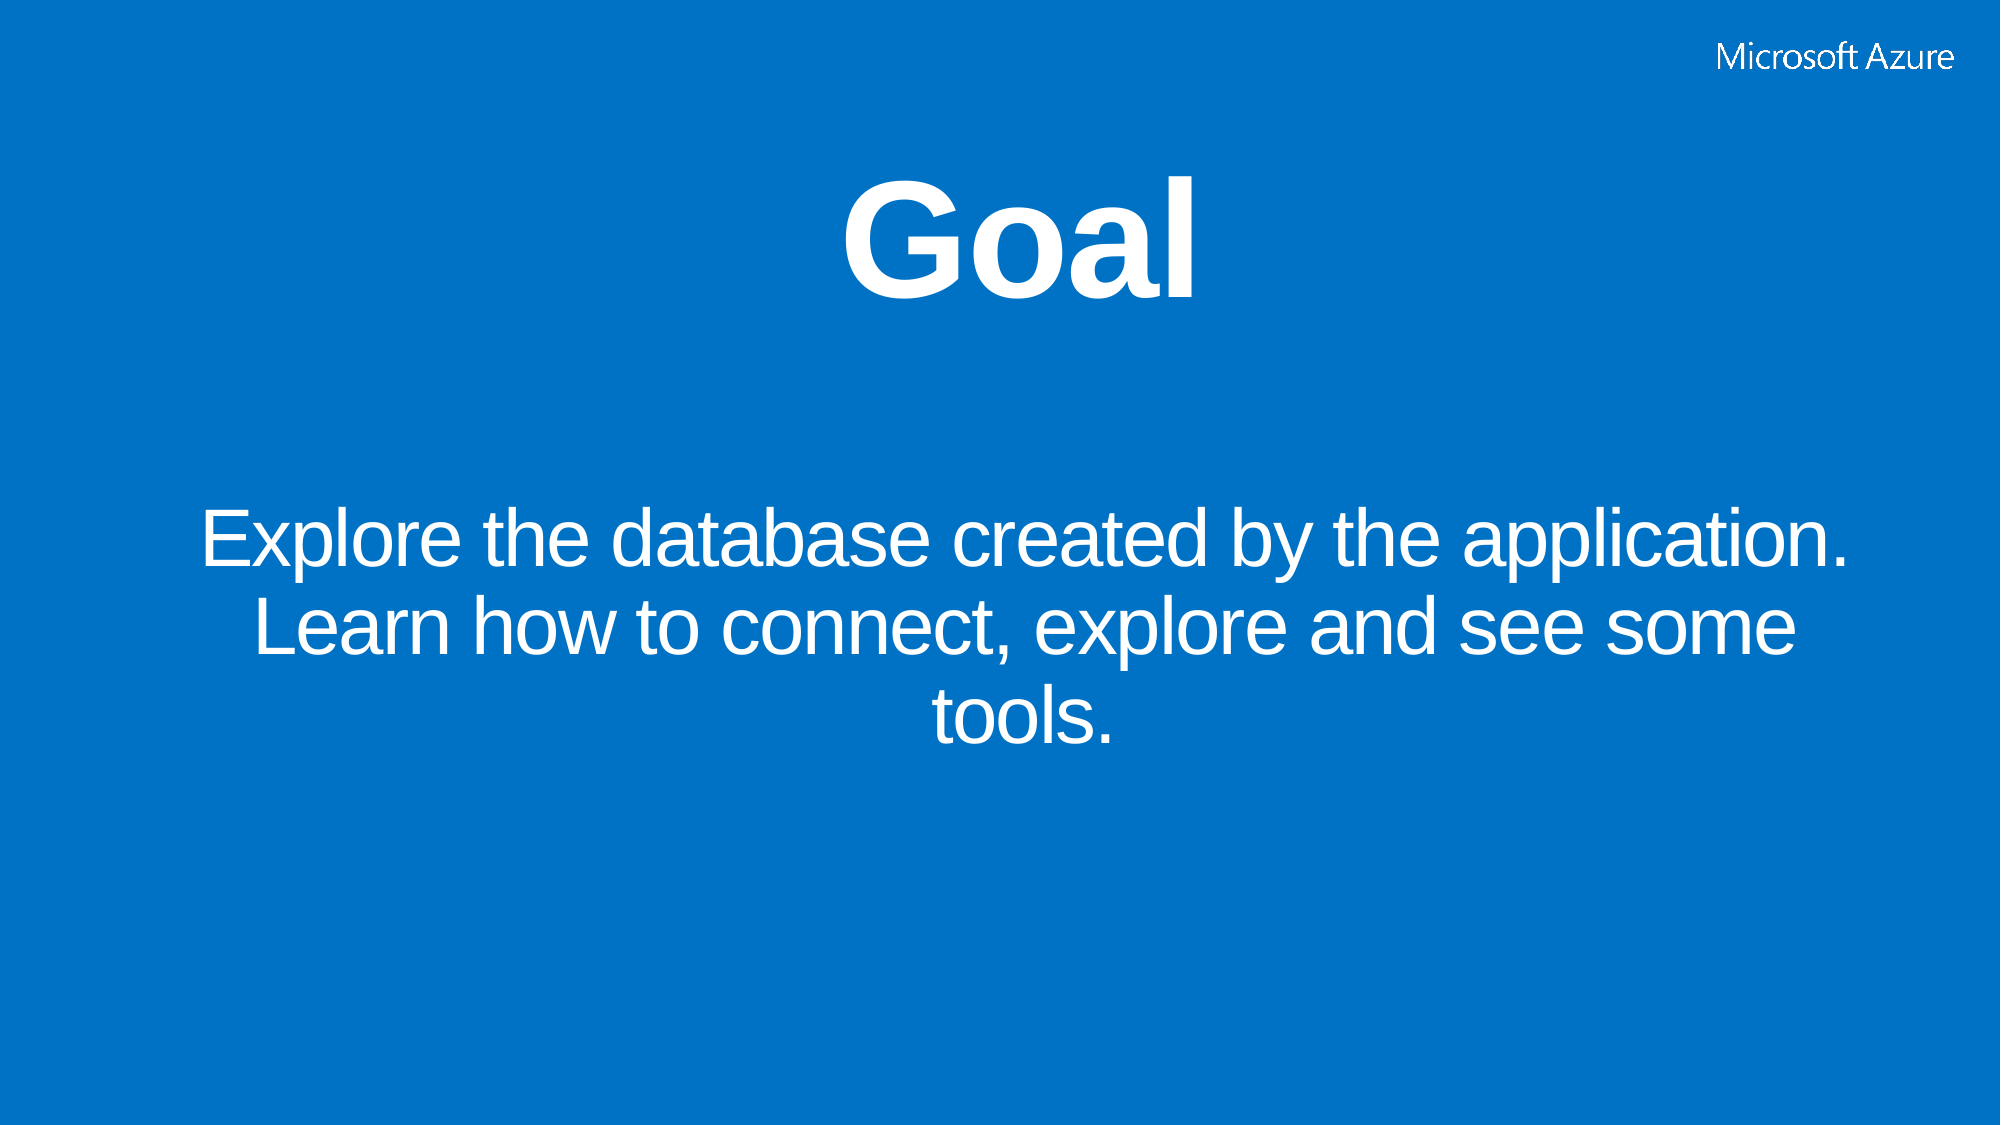

# Goal
Explore the database created by the application. Learn how to connect, explore and see some tools.